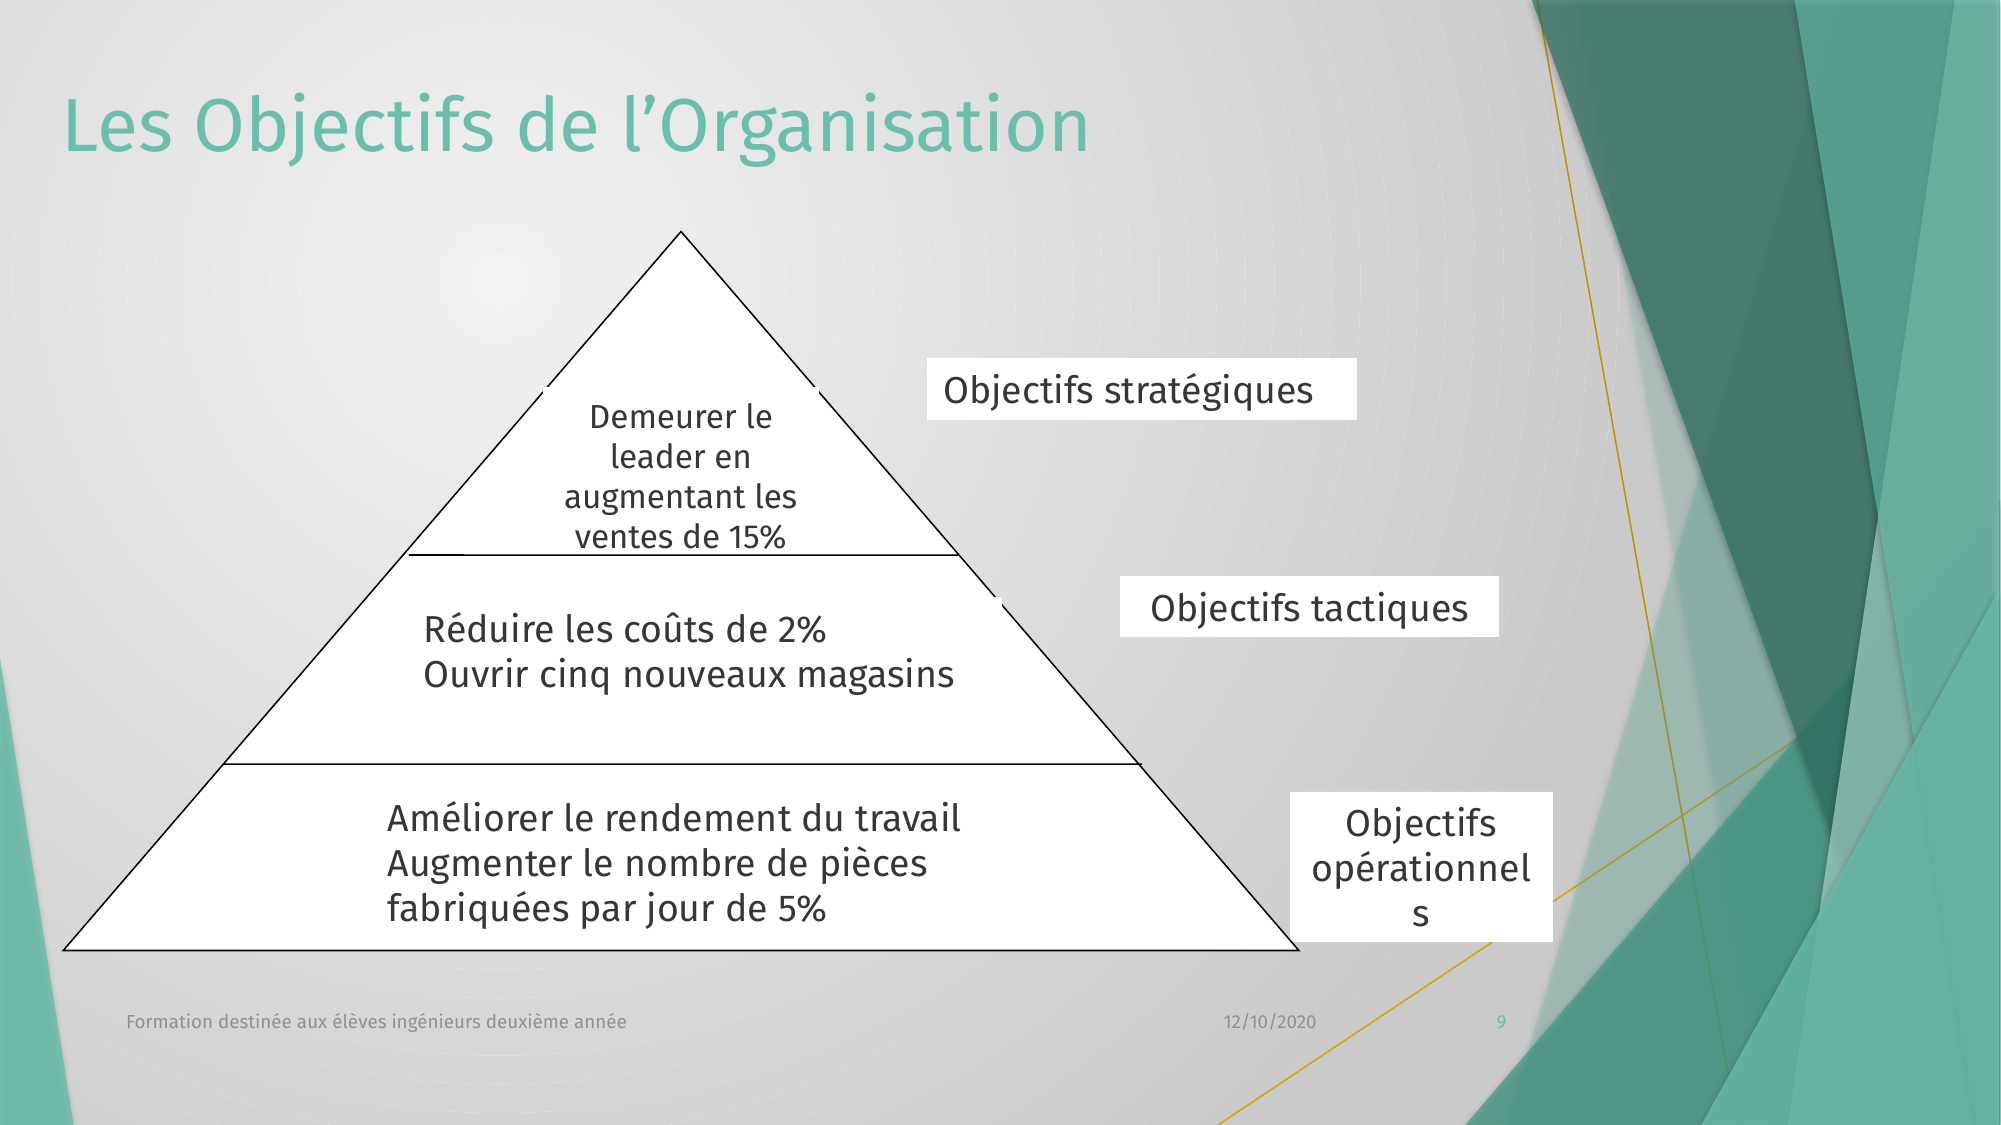

# Les Objectifs de l’Organisation

Objectifs stratégiques
Demeurer le leader en augmentant les ventes de 15%
Objectifs tactiques
Réduire les coûts de 2%
Ouvrir cinq nouveaux magasins
Améliorer le rendement du travail Augmenter le nombre de pièces fabriquées par jour de 5%
Objectifs opérationnels
Formation destinée aux élèves ingénieurs deuxième année
12/10/2020
9